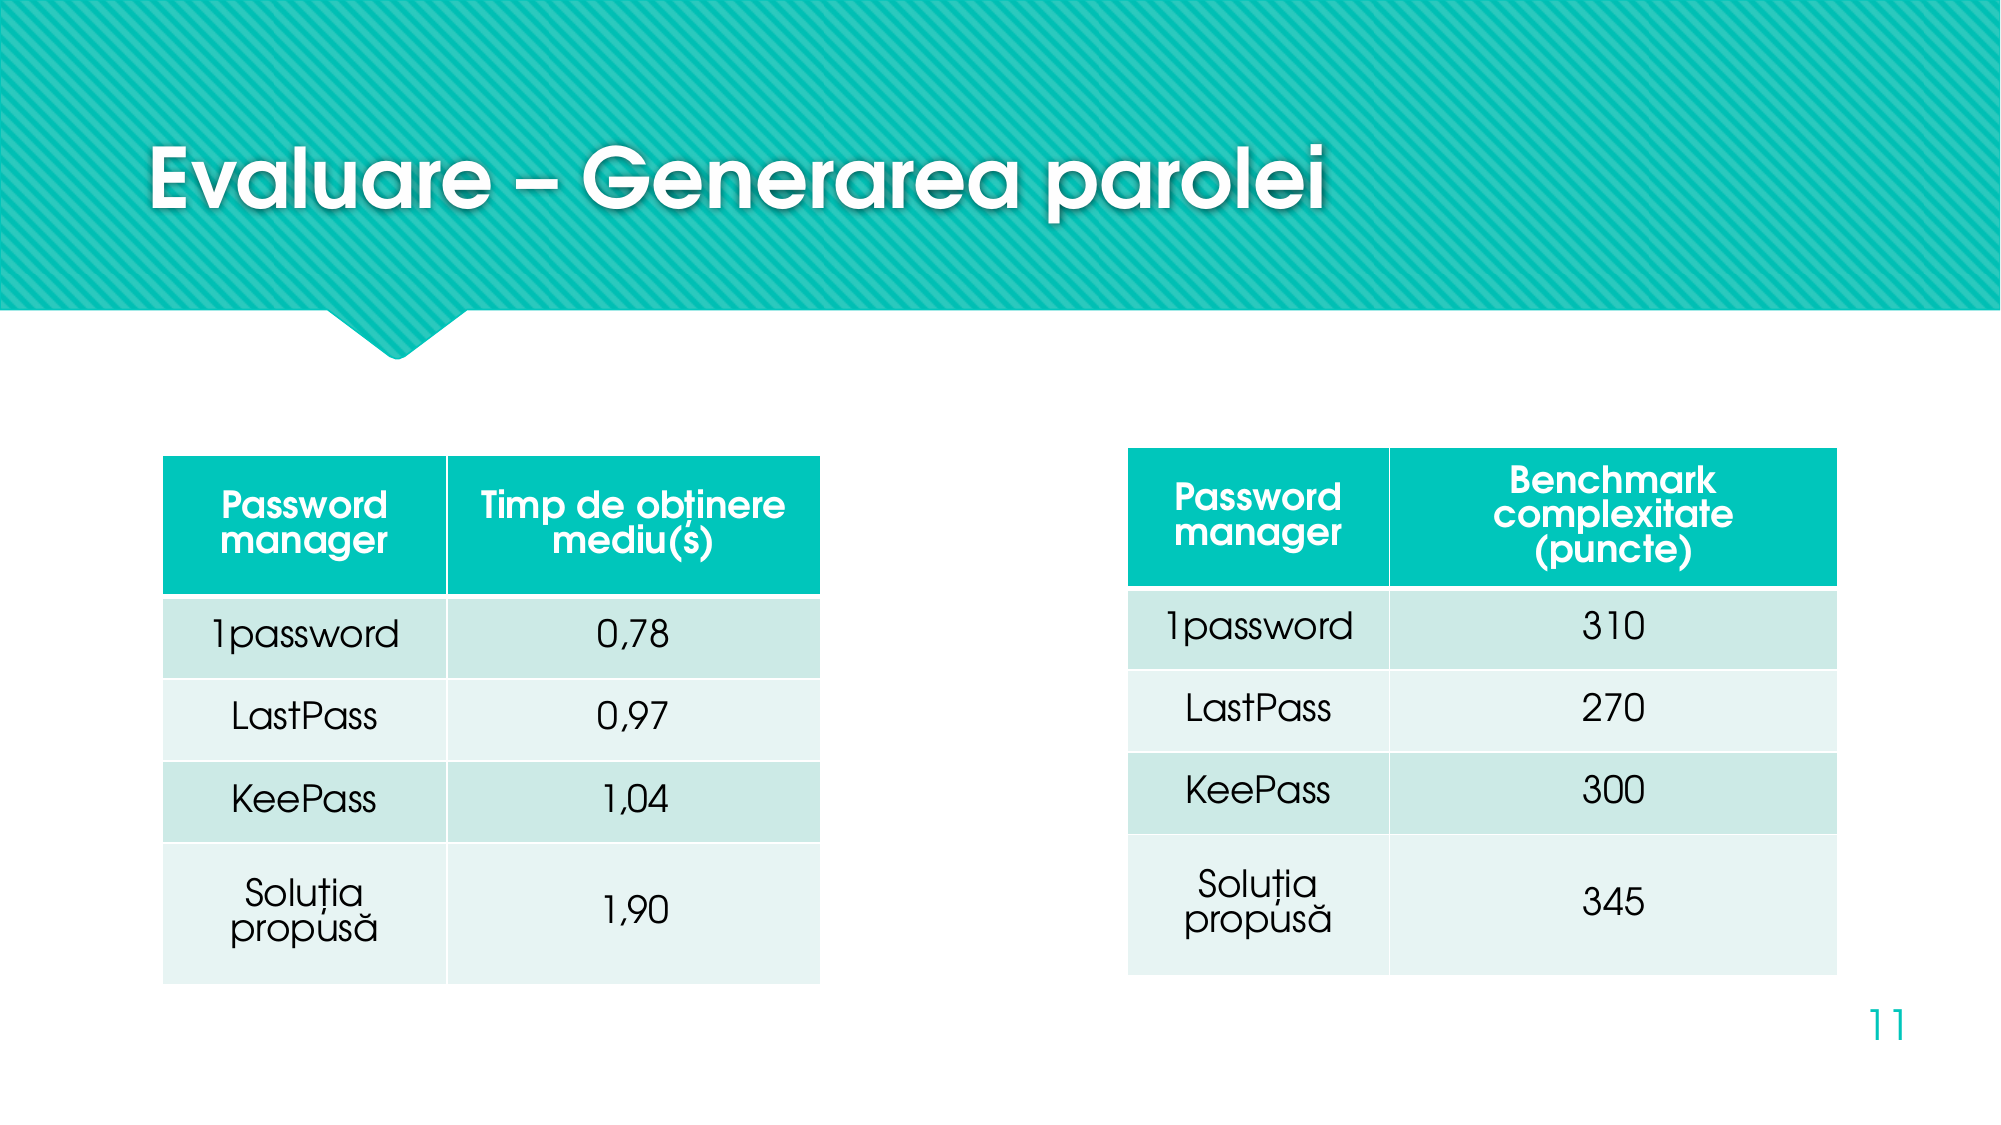

# Evaluare – Generarea parolei
| Password manager | Benchmark complexitate (puncte) |
| --- | --- |
| 1password | 310 |
| LastPass | 270 |
| KeePass | 300 |
| Soluția propusă | 345 |
| Password manager | Timp de obținere mediu(s) |
| --- | --- |
| 1password | 0,78 |
| LastPass | 0,97 |
| KeePass | 1,04 |
| Soluția propusă | 1,90 |
11